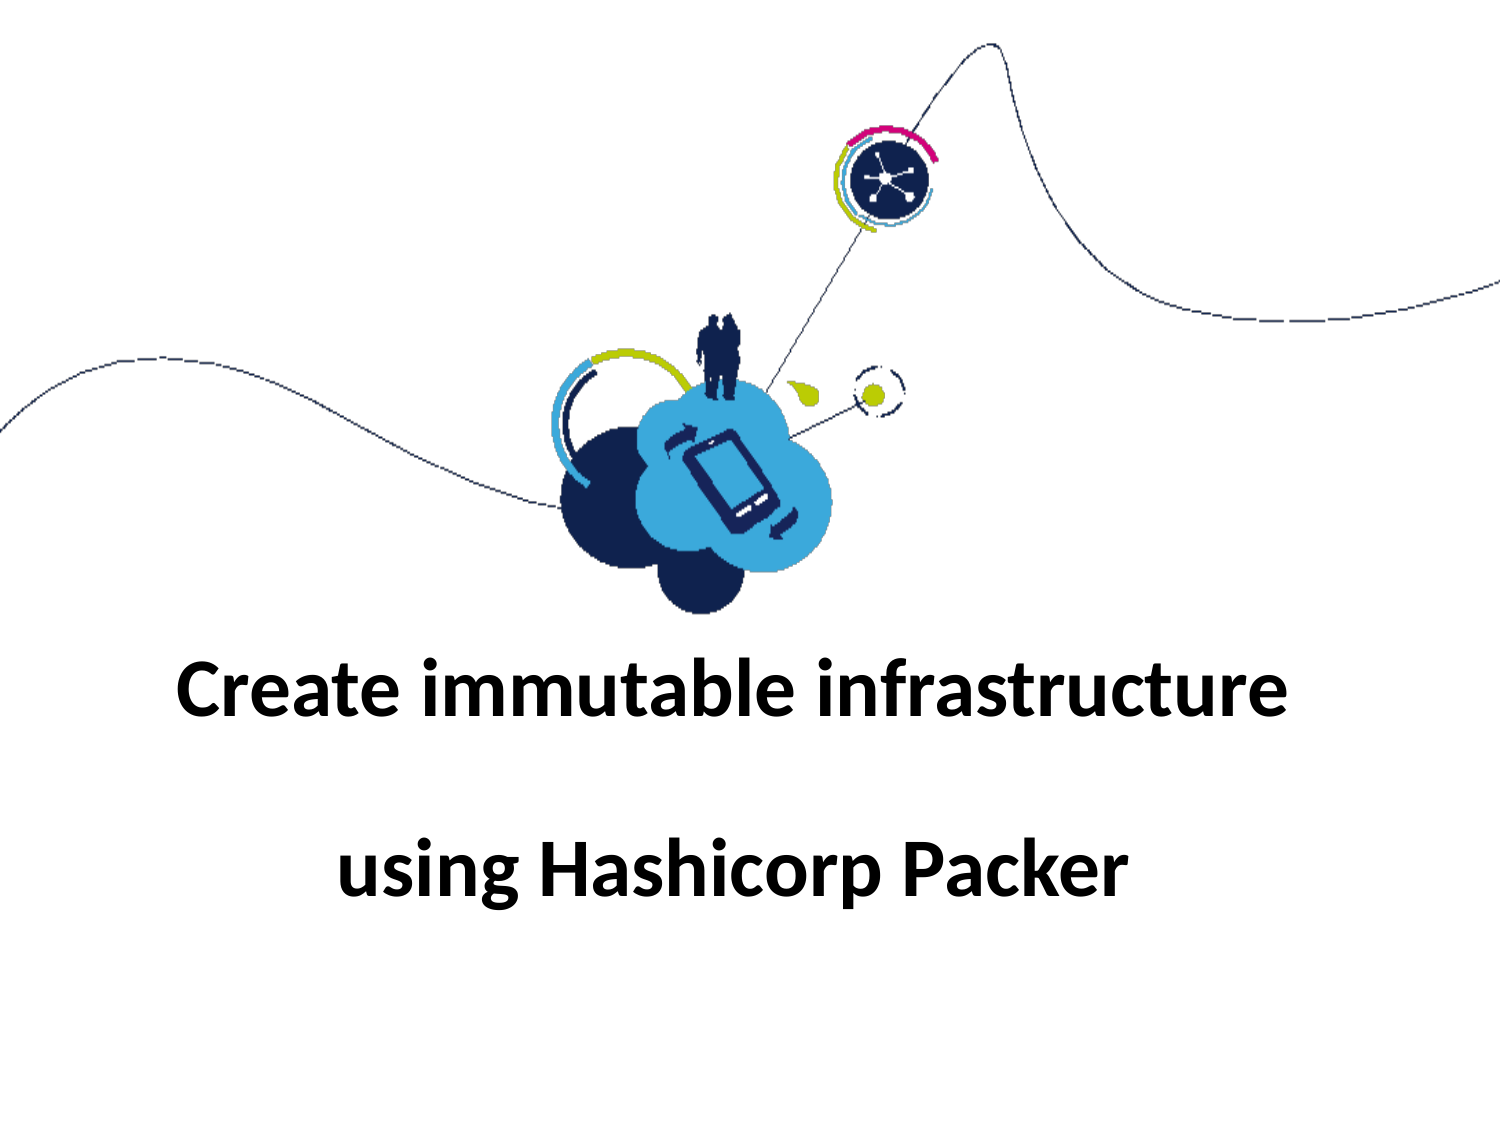

# Create immutable infrastructure using Hashicorp Packer